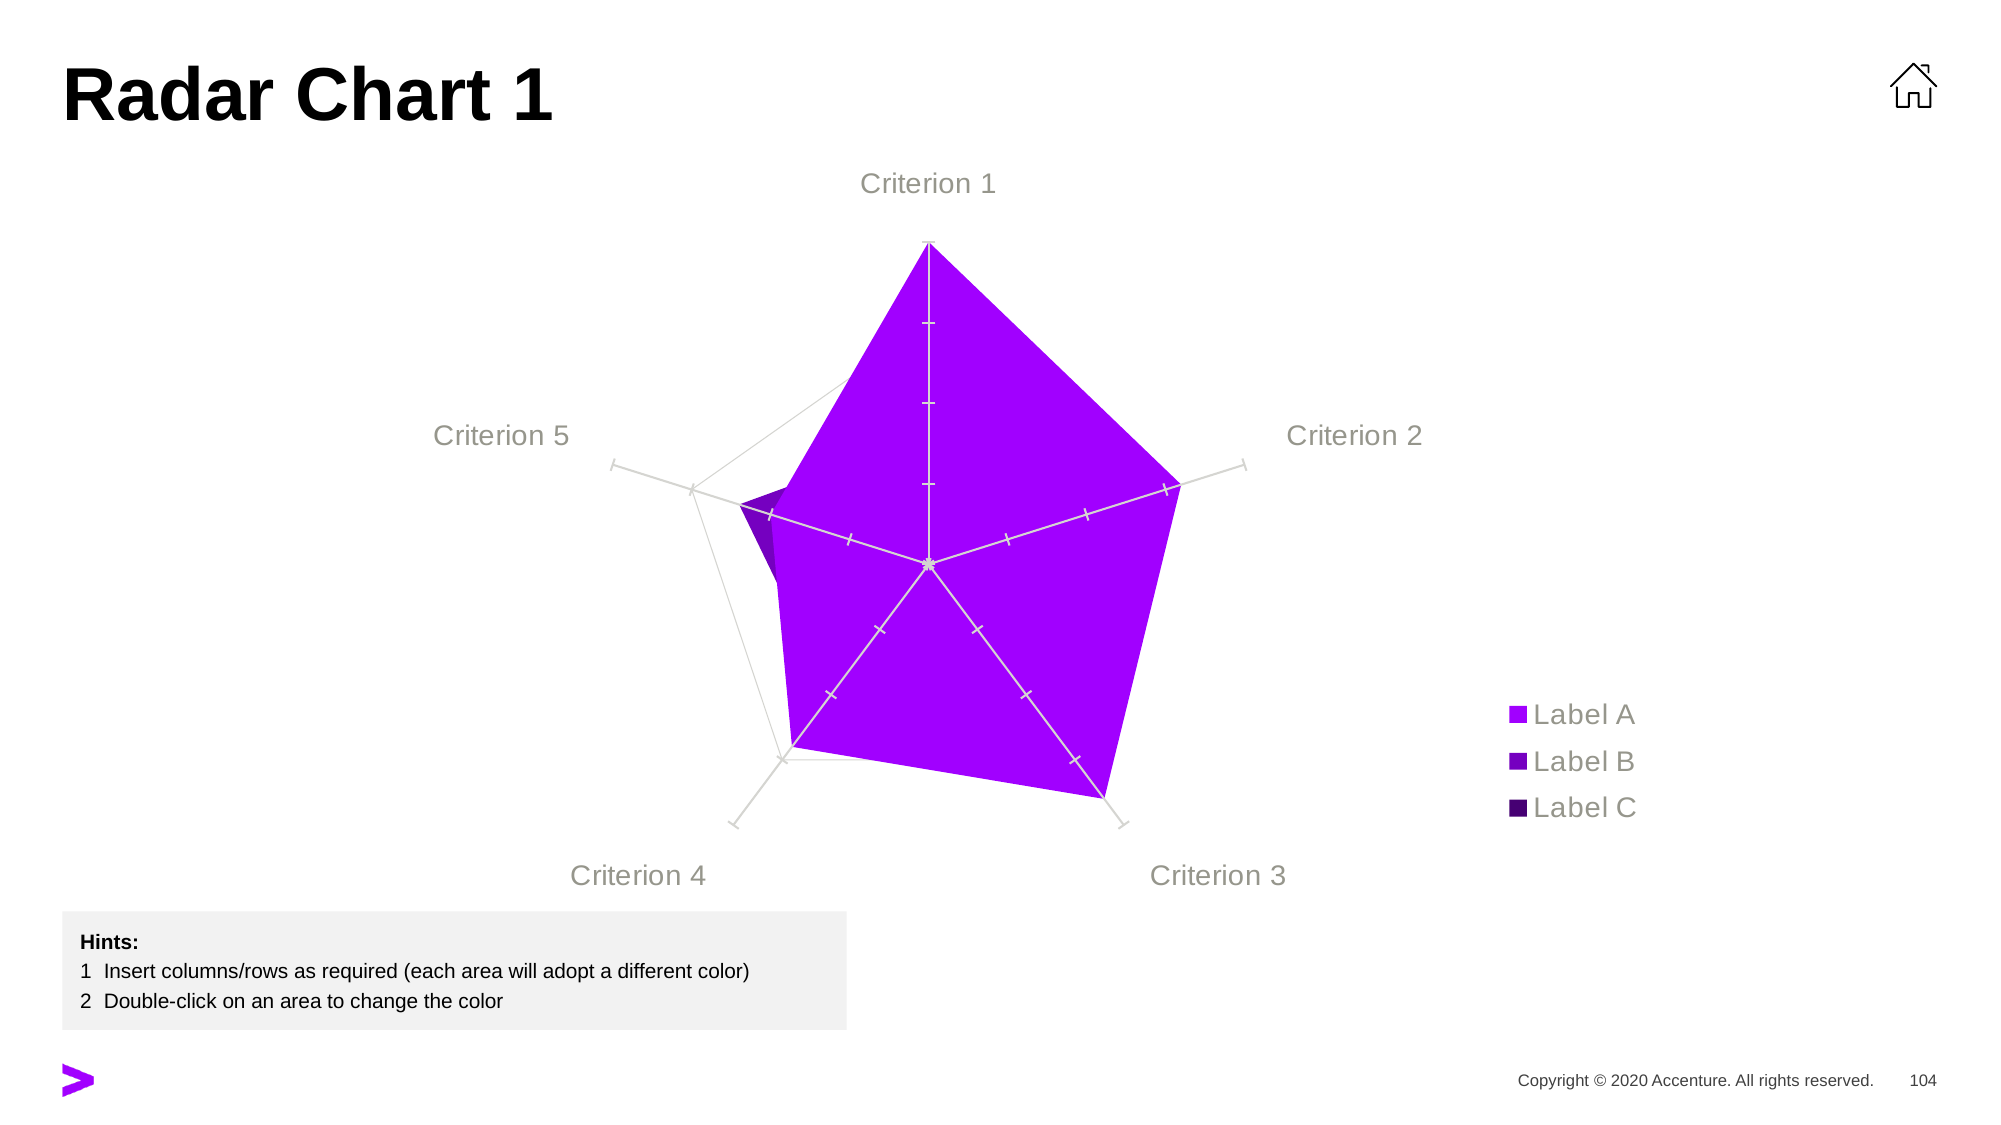

# Radar Chart 1

### Chart

| Category | Label A | Label B | Label C |
|---|---|---|---|
| Criterion 1 | 100.0 | 40.0 | 30.0 |
| Criterion 2 | 80.0 | 60.0 | 40.0 |
| Criterion 3 | 90.0 | 80.0 | 10.0 |
| Criterion 4 | 70.0 | 50.0 | 40.0 |
| Criterion 5 | 50.0 | 60.0 | 30.0 |
Hints:
1	Insert columns/rows as required (each area will adopt a different color)
2	Double-click on an area to change the color